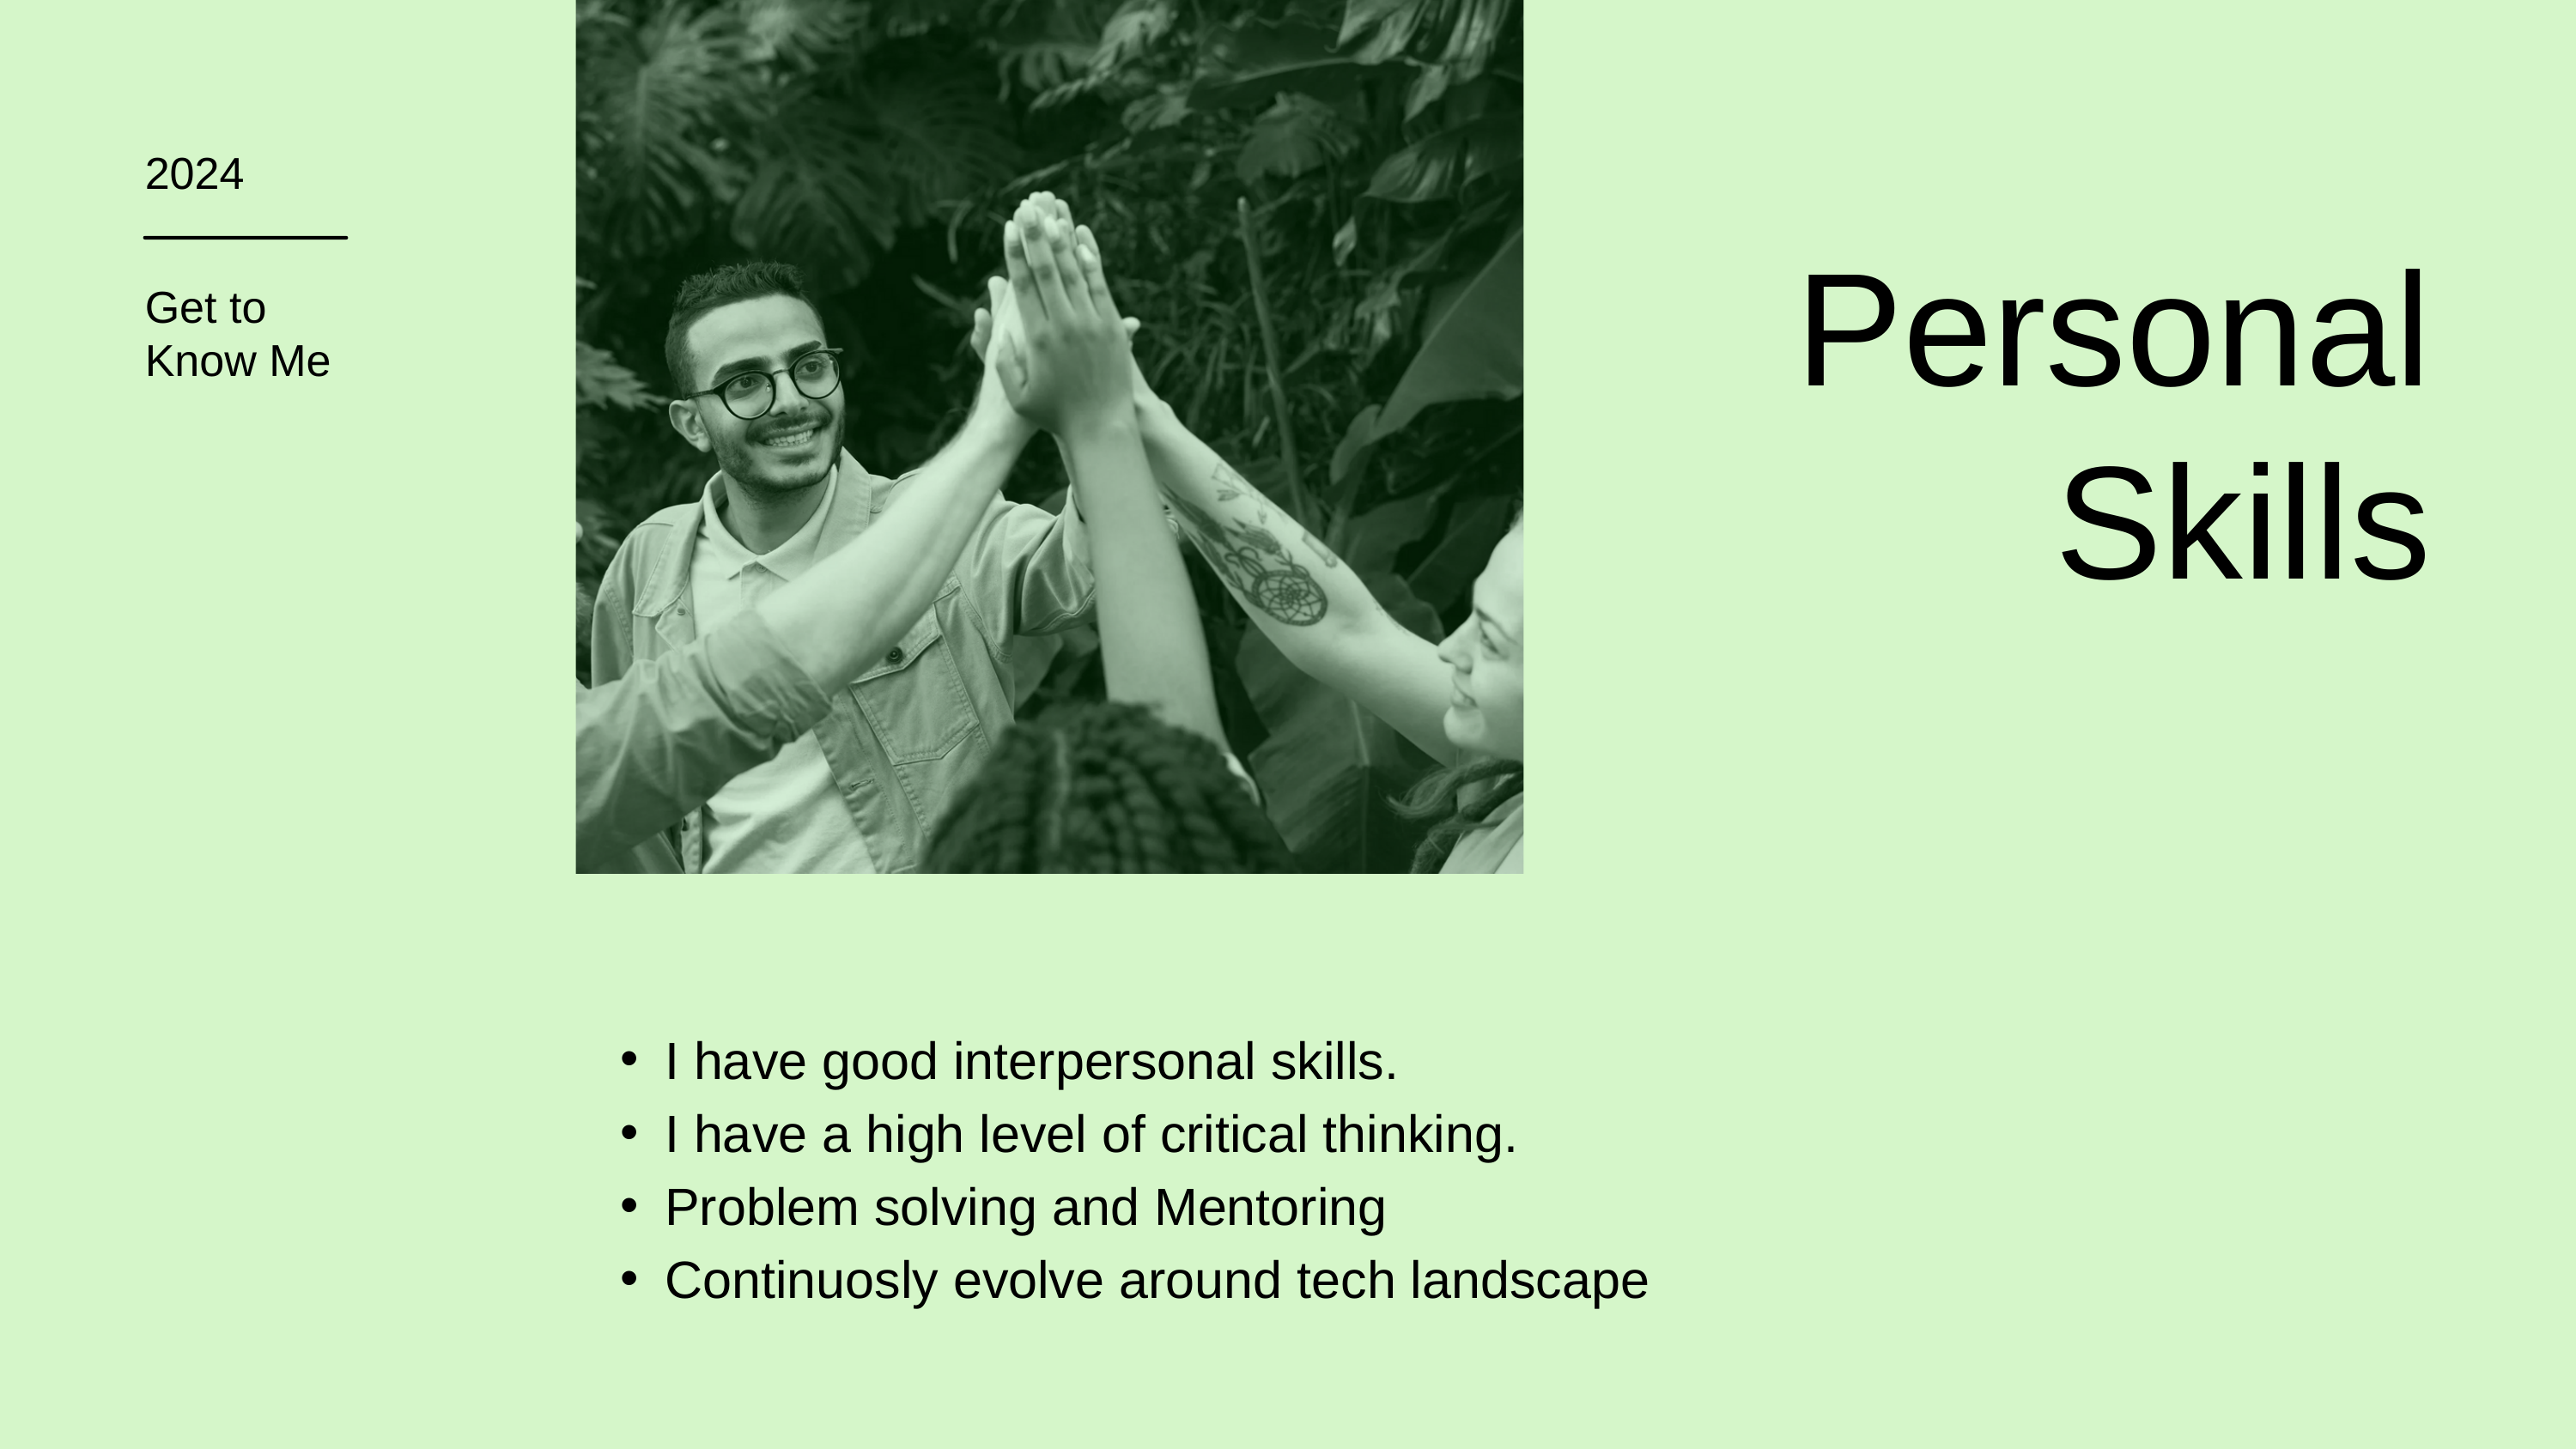

2024

Get to Know Me
Personal Skills
I have good interpersonal skills.
I have a high level of critical thinking.
Problem solving and Mentoring
Continuosly evolve around tech landscape